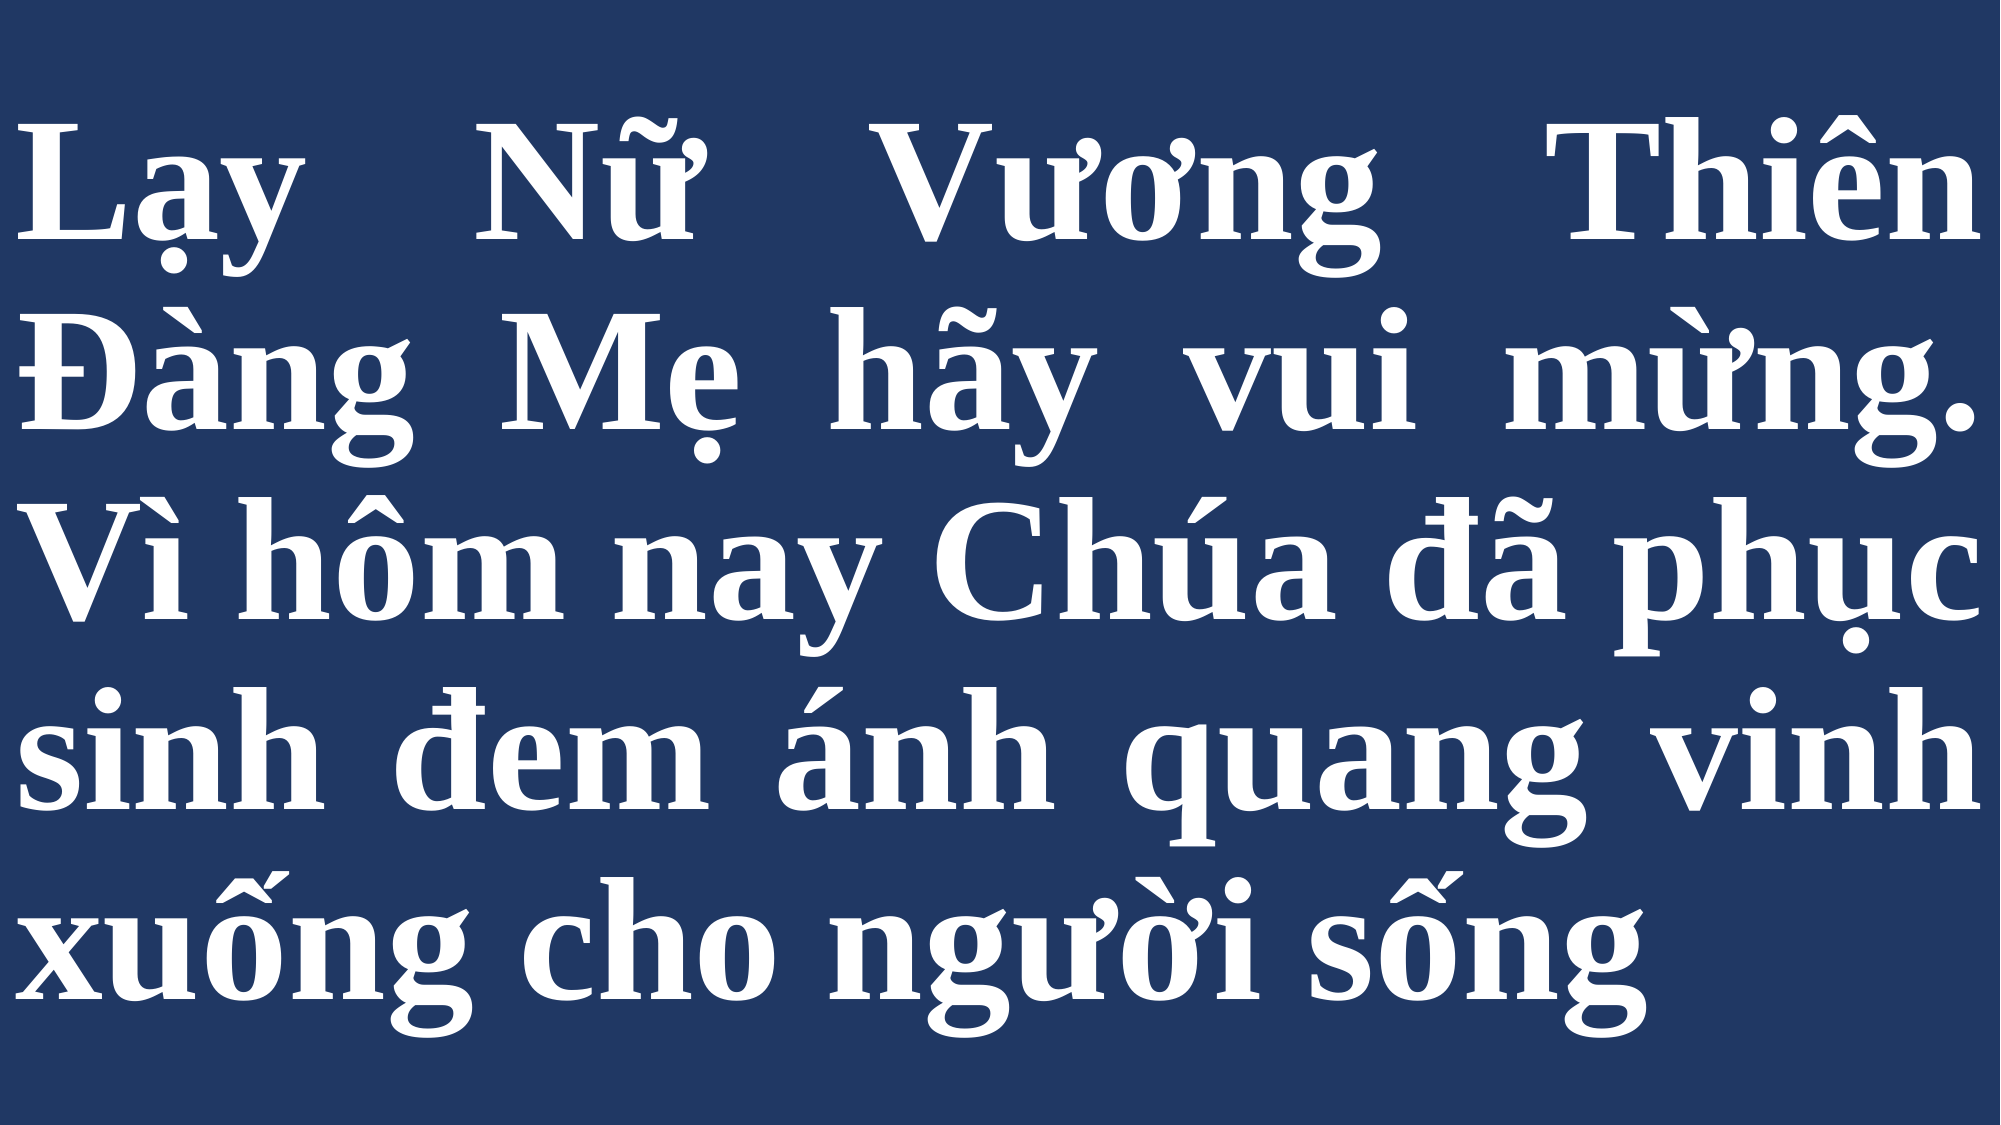

# Lạy Nữ Vương Thiên Đàng Mẹ hãy vui mừng. Vì hôm nay Chúa đã phục sinh đem ánh quang vinh xuống cho người sống